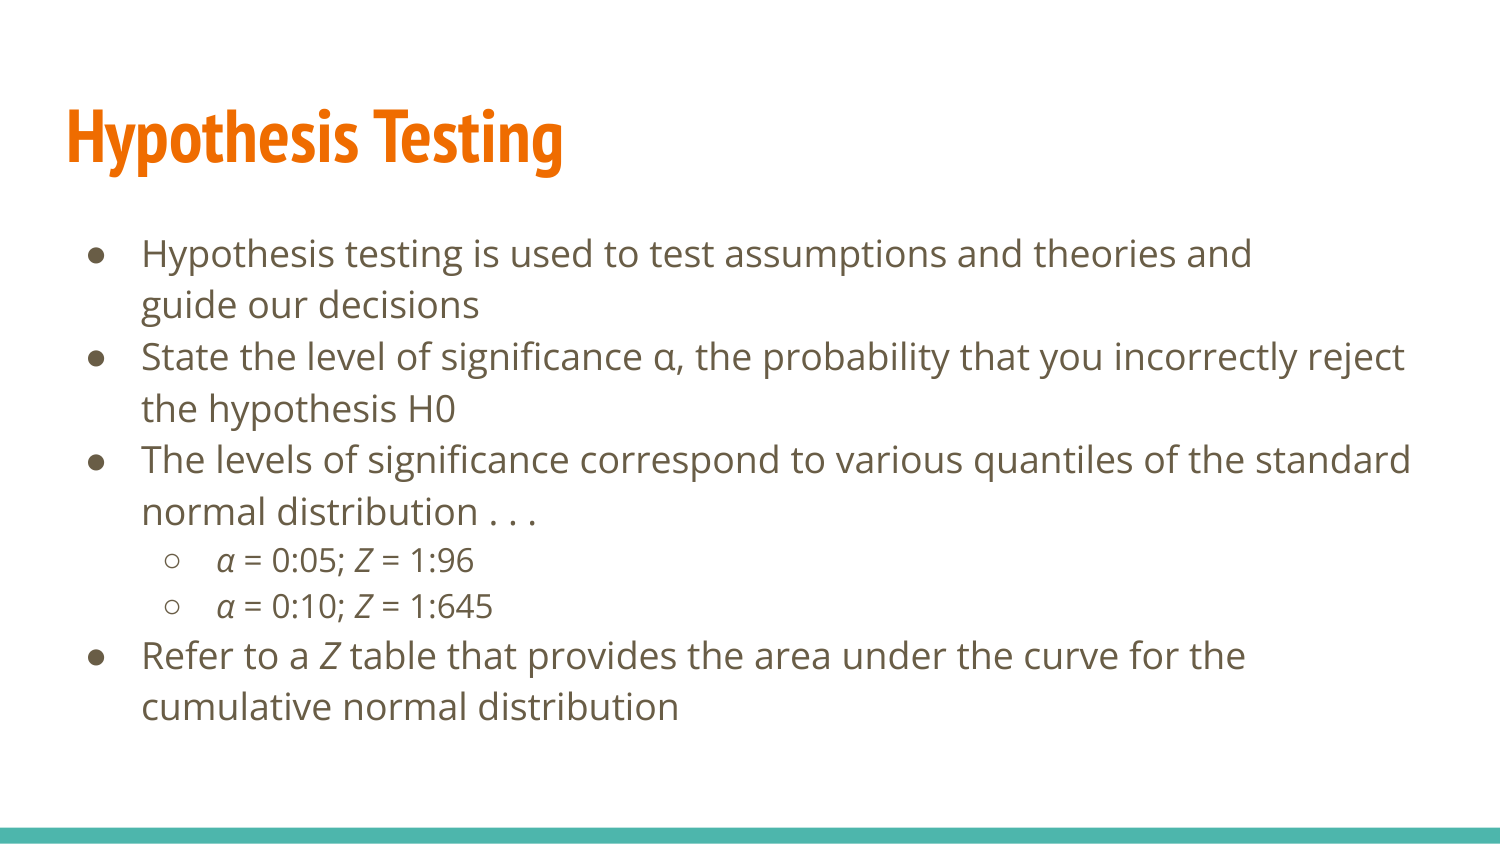

# Hypothesis Testing
Hypothesis testing is used to test assumptions and theories and
guide our decisions
State the level of significance α, the probability that you incorrectly reject the hypothesis H0
The levels of significance correspond to various quantiles of the standard normal distribution . . .
α = 0:05; Z = 1:96
α = 0:10; Z = 1:645
Refer to a Z table that provides the area under the curve for the cumulative normal distribution